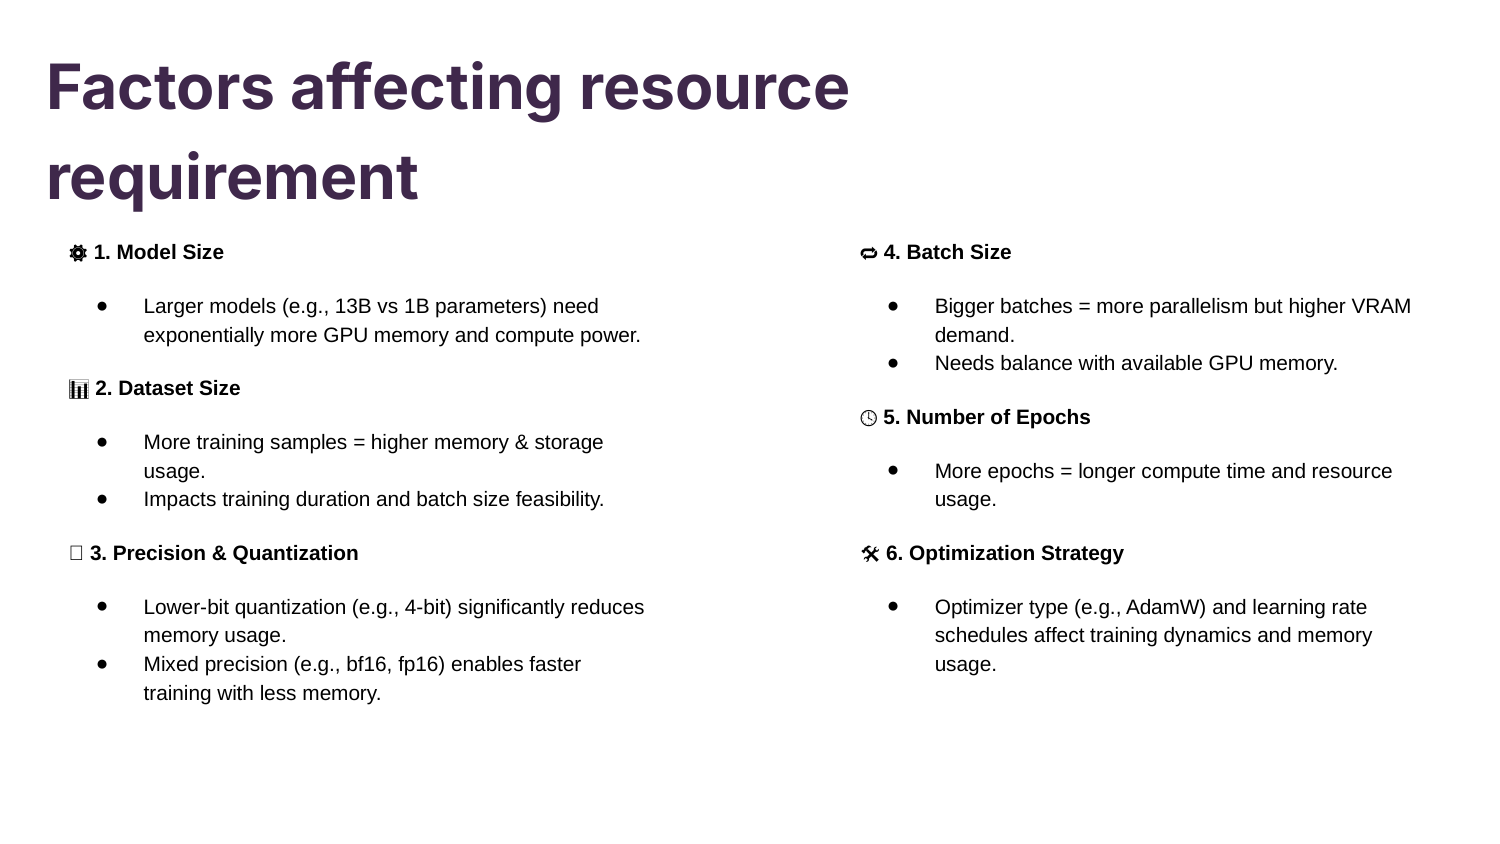

Factors affecting resource requirement
⚙️ 1. Model Size
Larger models (e.g., 13B vs 1B parameters) need exponentially more GPU memory and compute power.
📊 2. Dataset Size
More training samples = higher memory & storage usage.
Impacts training duration and batch size feasibility.
🧮 3. Precision & Quantization
Lower-bit quantization (e.g., 4-bit) significantly reduces memory usage.
Mixed precision (e.g., bf16, fp16) enables faster training with less memory.
🔁 4. Batch Size
Bigger batches = more parallelism but higher VRAM demand.
Needs balance with available GPU memory.
🕓 5. Number of Epochs
More epochs = longer compute time and resource usage.
🛠️ 6. Optimization Strategy
Optimizer type (e.g., AdamW) and learning rate schedules affect training dynamics and memory usage.